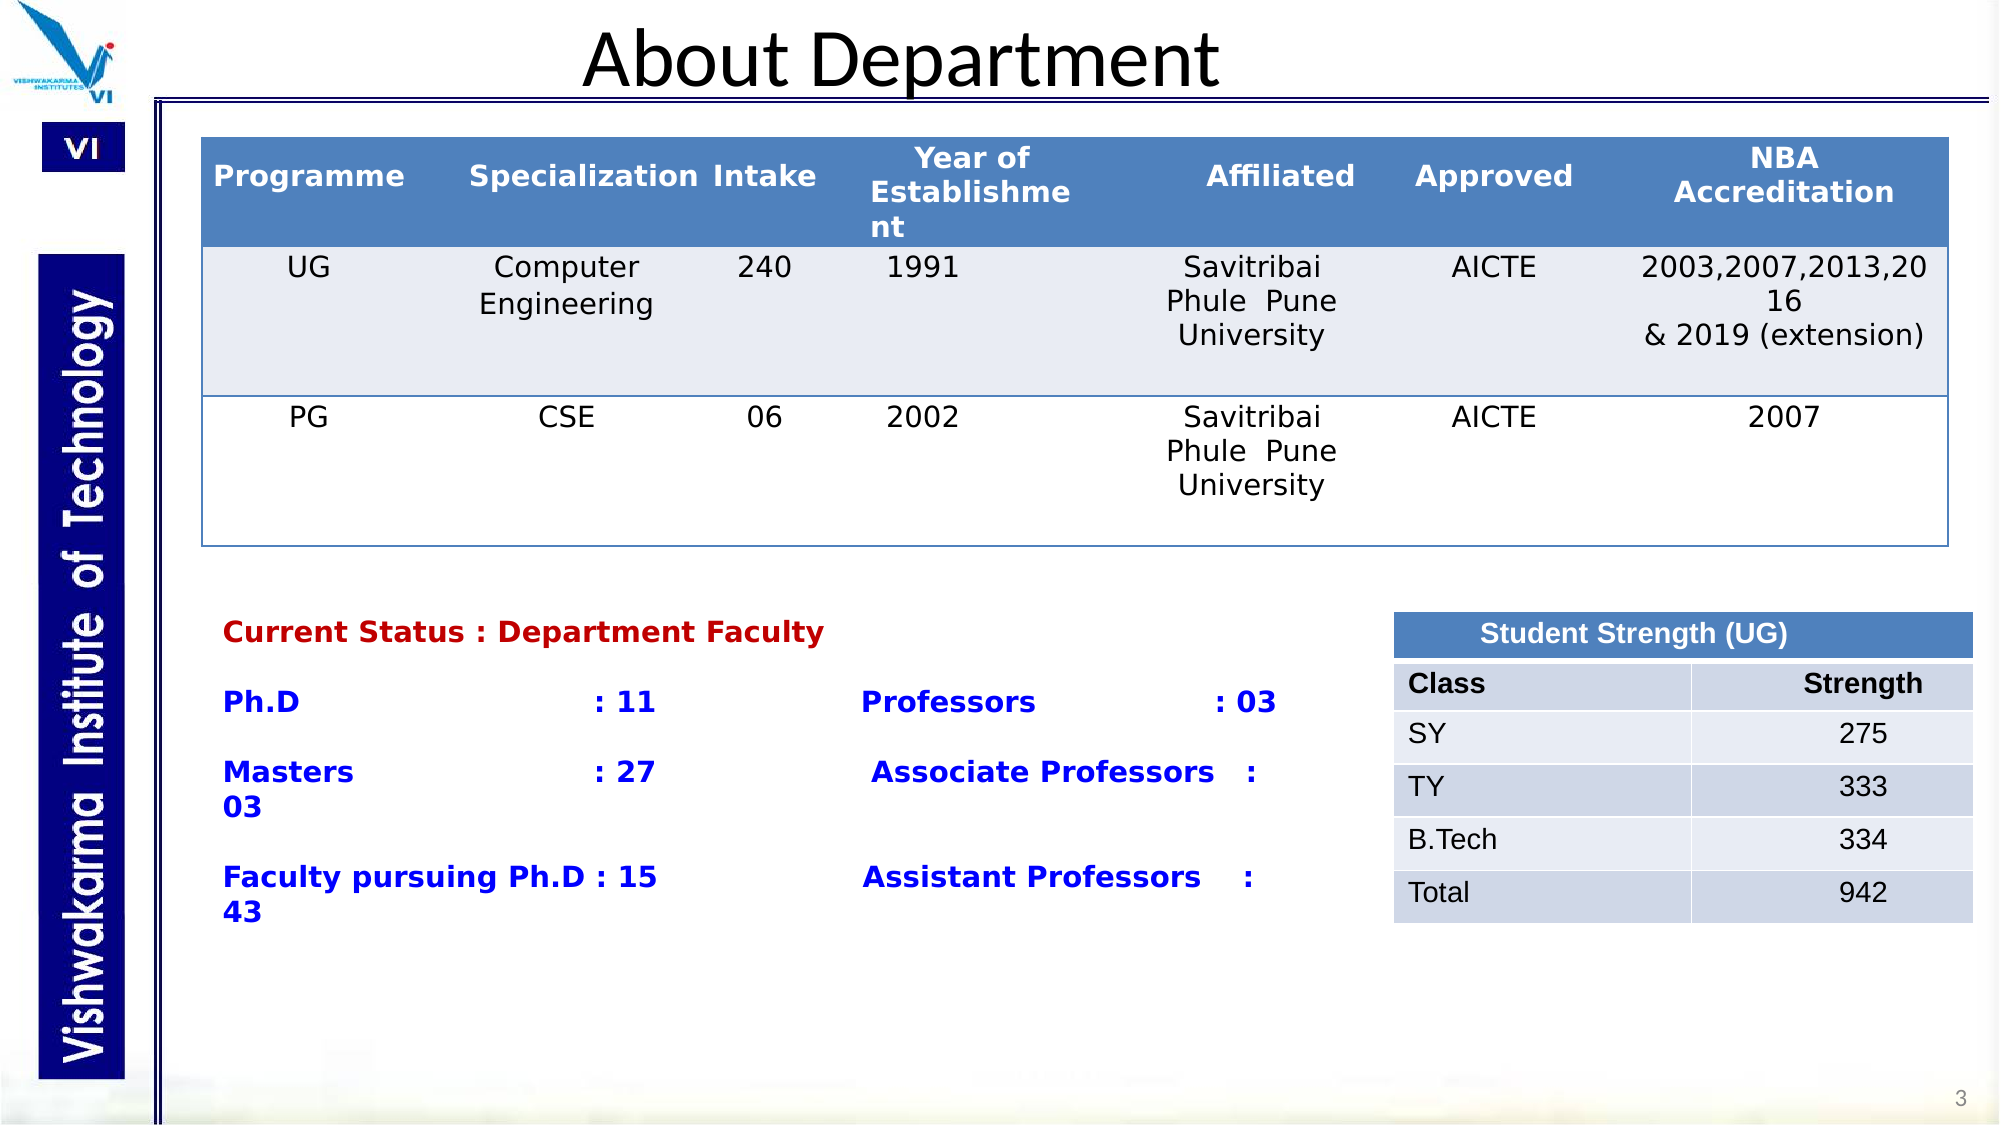

# About Department
| Programme | Specialization | Intake | Year of Establishment | Affiliated | Approved | NBA Accreditation |
| --- | --- | --- | --- | --- | --- | --- |
| UG | Computer Engineering | 240 | 1991 | Savitribai Phule Pune University | AICTE | 2003,2007,2013,2016 & 2019 (extension) |
| PG | CSE | 06 | 2002 | Savitribai Phule Pune University | AICTE | 2007 |

Current Status : Department Faculty

Ph.D		       : 11                    Professors	         : 03

Masters		       : 27                     Associate Professors   : 03

Faculty pursuing Ph.D : 15                    Assistant Professors    : 43

| Student Strength (UG) |  |
| --- | --- |
| Class | Strength |
| SY | 275 |
| TY | 333 |
| B.Tech | 334 |
| Total | 942 |
3